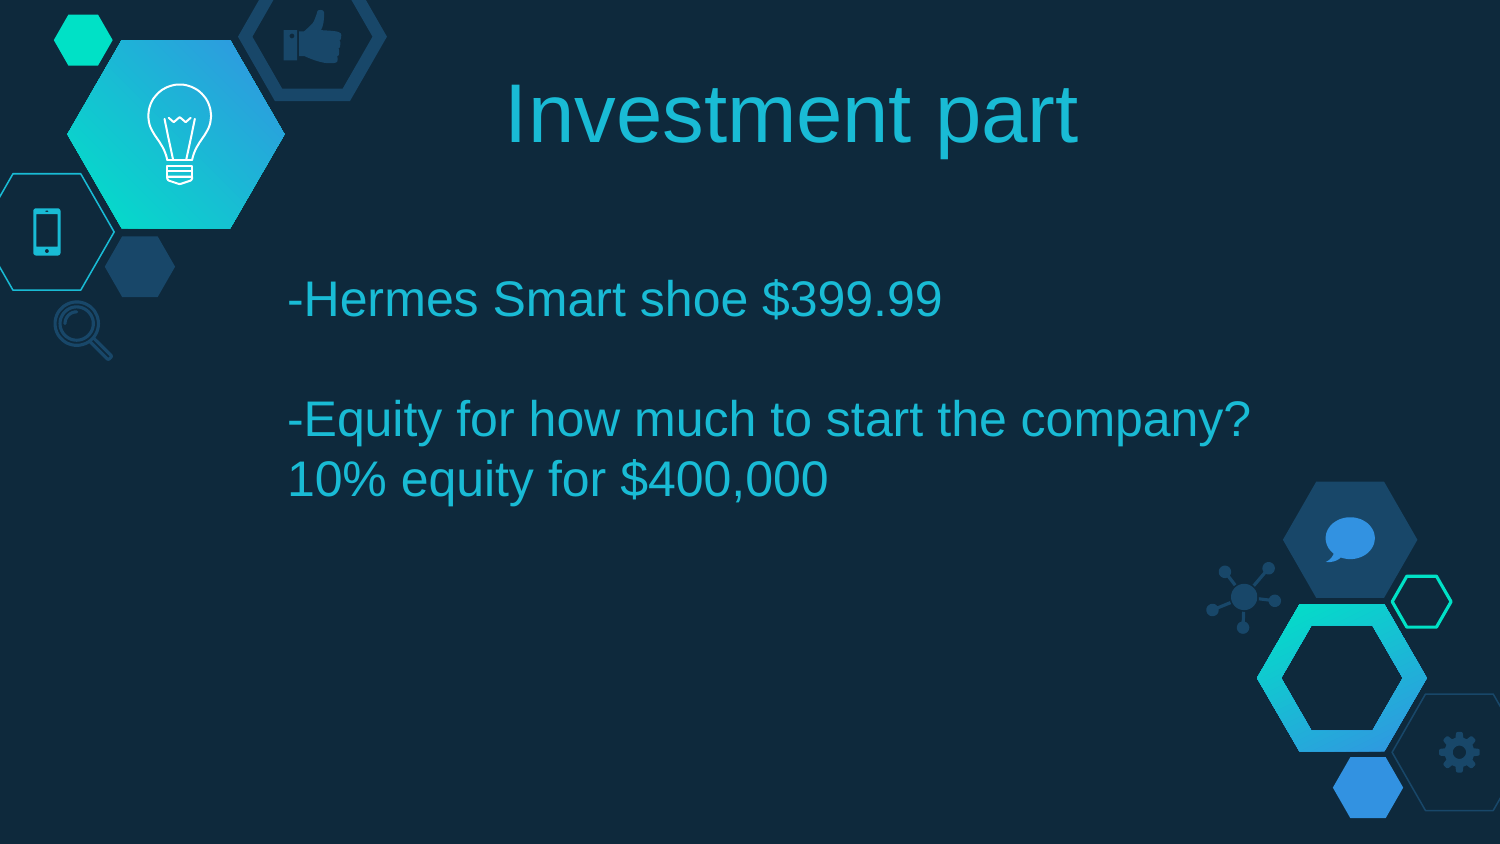

# Investment part
-Hermes Smart shoe $399.99

-Equity for how much to start the company? 10% equity for $400,000